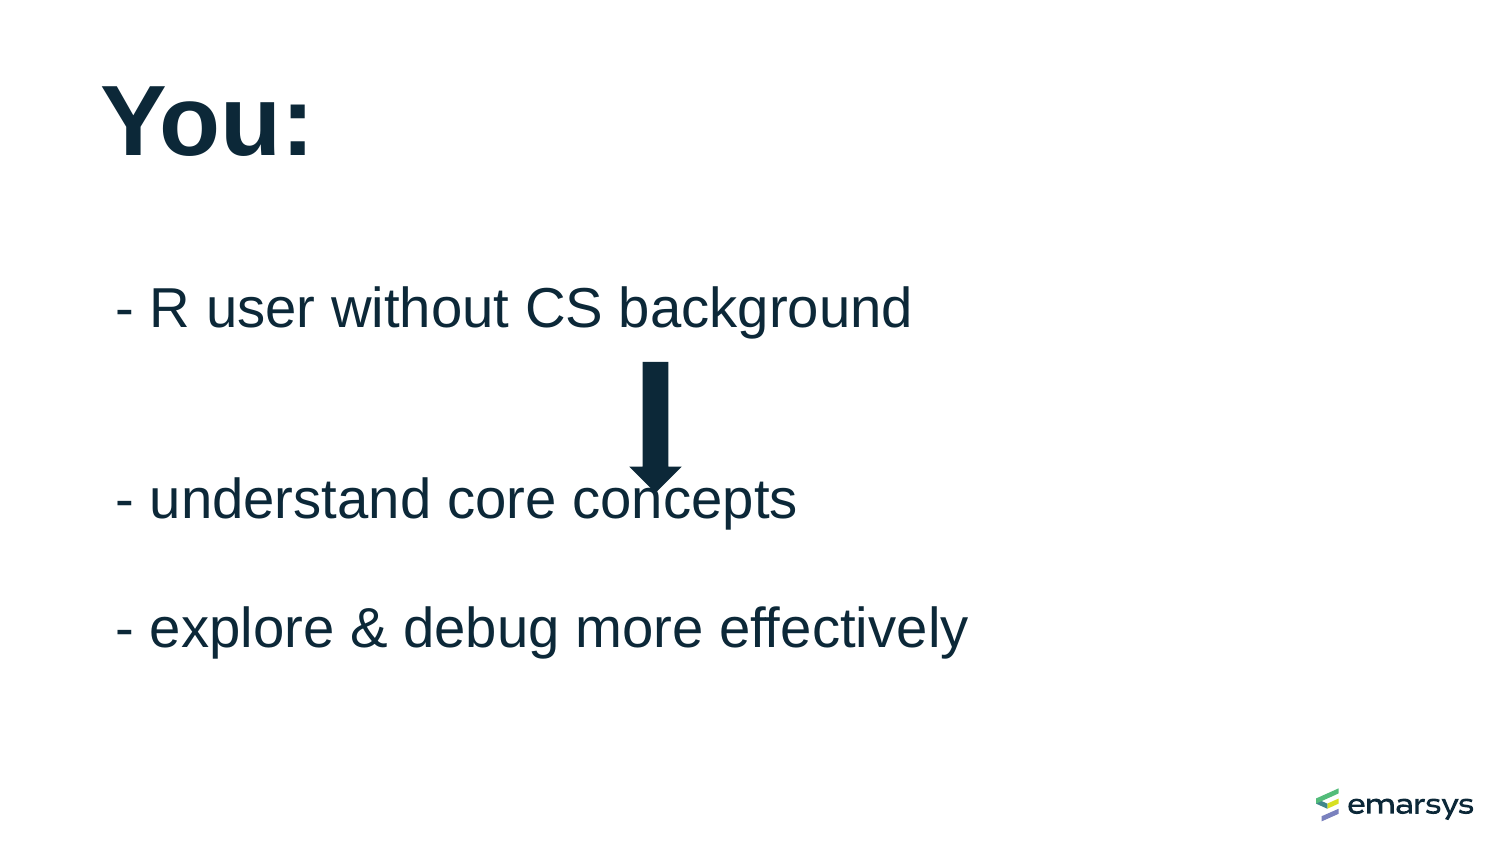

You:
# - R user without CS background - understand core concepts - explore & debug more effectively